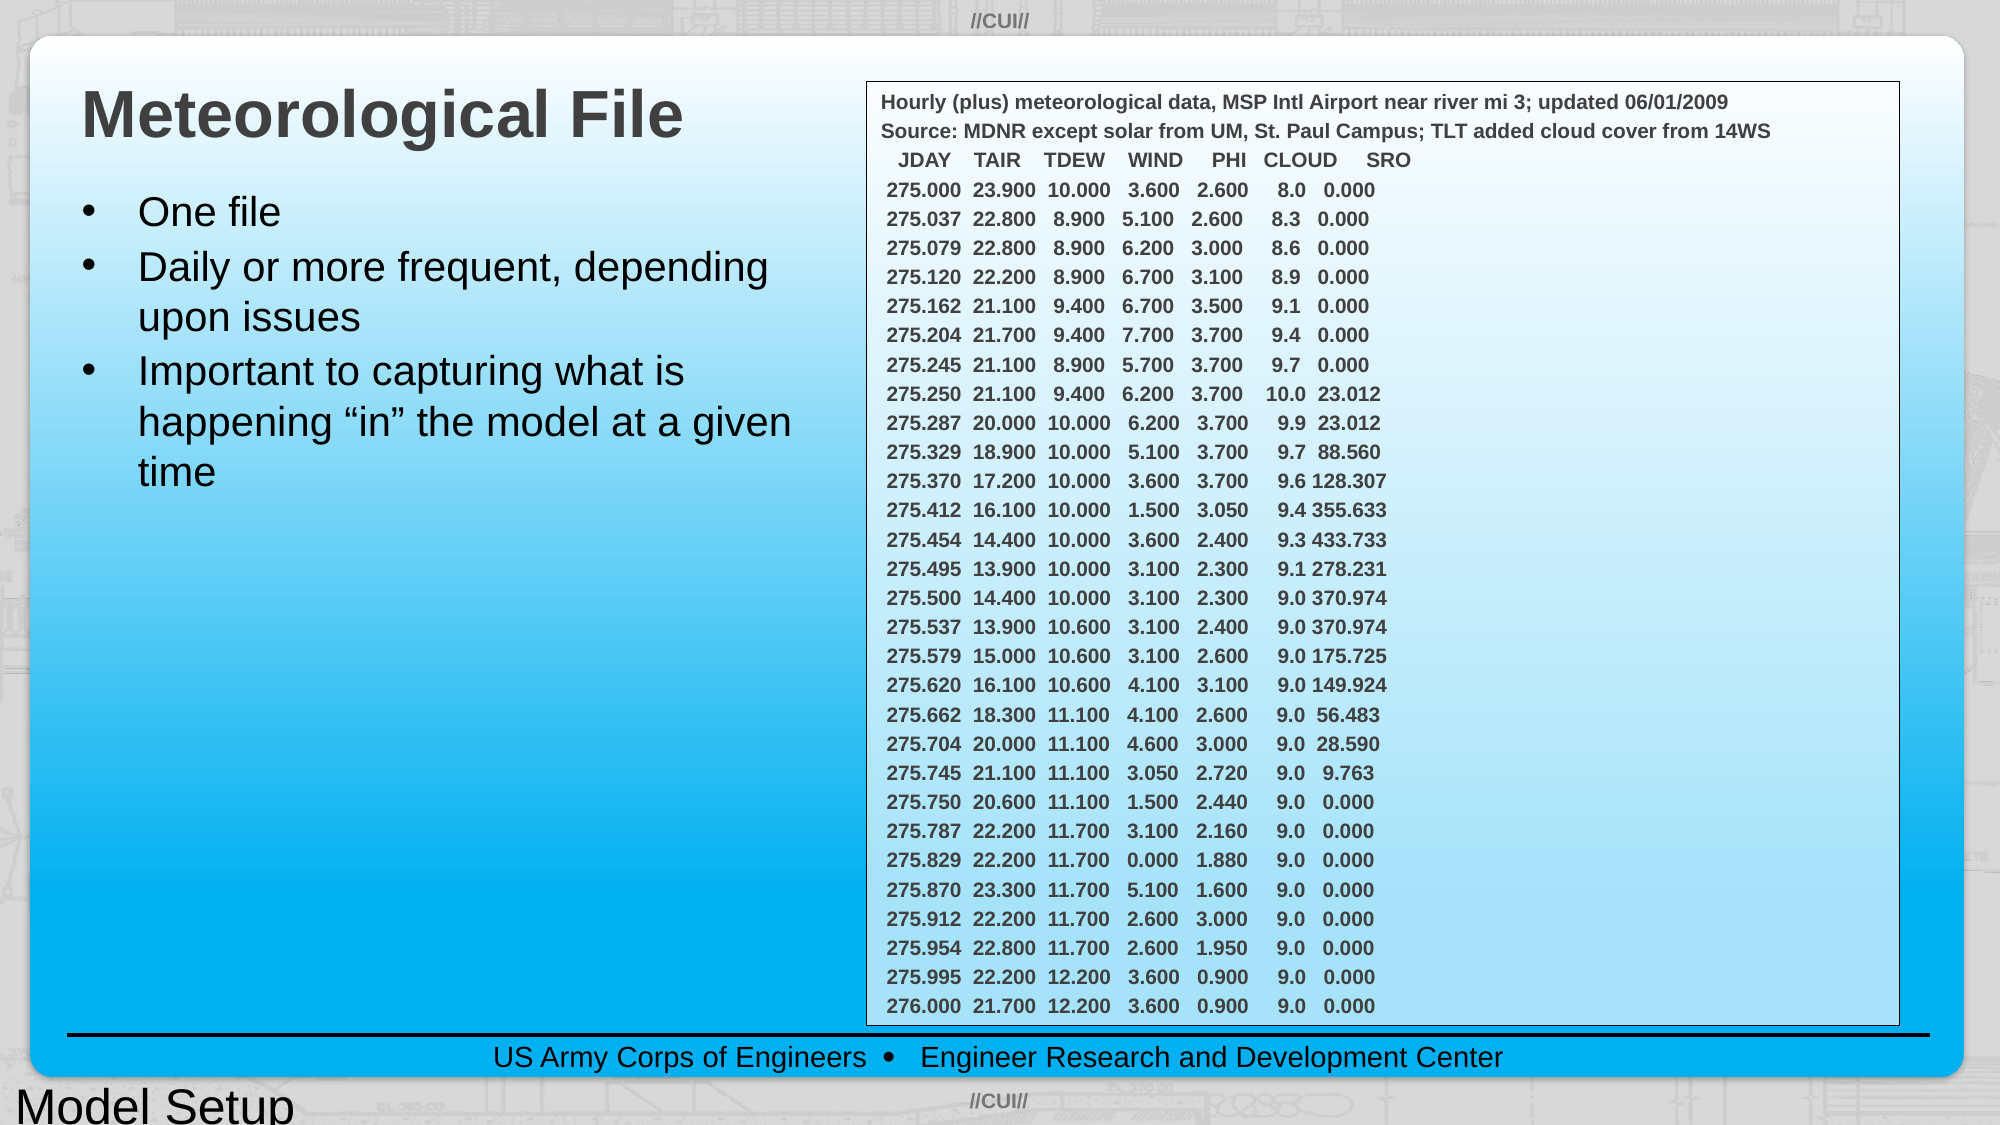

# Meteorological File
Hourly (plus) meteorological data, MSP Intl Airport near river mi 3; updated 06/01/2009
Source: MDNR except solar from UM, St. Paul Campus; TLT added cloud cover from 14WS
   JDAY    TAIR    TDEW    WIND     PHI   CLOUD     SRO
 275.000  23.900  10.000   3.600   2.600     8.0   0.000
 275.037  22.800   8.900   5.100   2.600     8.3   0.000
 275.079  22.800   8.900   6.200   3.000     8.6   0.000
 275.120  22.200   8.900   6.700   3.100     8.9   0.000
 275.162  21.100   9.400   6.700   3.500     9.1   0.000
 275.204  21.700   9.400   7.700   3.700     9.4   0.000
 275.245  21.100   8.900   5.700   3.700     9.7   0.000
 275.250  21.100   9.400   6.200   3.700    10.0  23.012
 275.287  20.000  10.000   6.200   3.700     9.9  23.012
 275.329  18.900  10.000   5.100   3.700     9.7  88.560
 275.370  17.200  10.000   3.600   3.700     9.6 128.307
 275.412  16.100  10.000   1.500   3.050     9.4 355.633
 275.454  14.400  10.000   3.600   2.400     9.3 433.733
 275.495  13.900  10.000   3.100   2.300     9.1 278.231
 275.500  14.400  10.000   3.100   2.300     9.0 370.974
 275.537  13.900  10.600   3.100   2.400     9.0 370.974
 275.579  15.000  10.600   3.100   2.600     9.0 175.725
 275.620  16.100  10.600   4.100   3.100     9.0 149.924
 275.662  18.300  11.100   4.100   2.600     9.0  56.483
 275.704  20.000  11.100   4.600   3.000     9.0  28.590
 275.745  21.100  11.100   3.050   2.720     9.0   9.763
 275.750  20.600  11.100   1.500   2.440     9.0   0.000
 275.787  22.200  11.700   3.100   2.160     9.0   0.000
 275.829  22.200  11.700   0.000   1.880     9.0   0.000
 275.870  23.300  11.700   5.100   1.600     9.0   0.000
 275.912  22.200  11.700   2.600   3.000     9.0   0.000
 275.954  22.800  11.700   2.600   1.950     9.0   0.000
 275.995  22.200  12.200   3.600   0.900     9.0   0.000
 276.000  21.700  12.200   3.600   0.900     9.0   0.000
One file
Daily or more frequent, depending upon issues
Important to capturing what is happening “in” the model at a given time
Model Setup